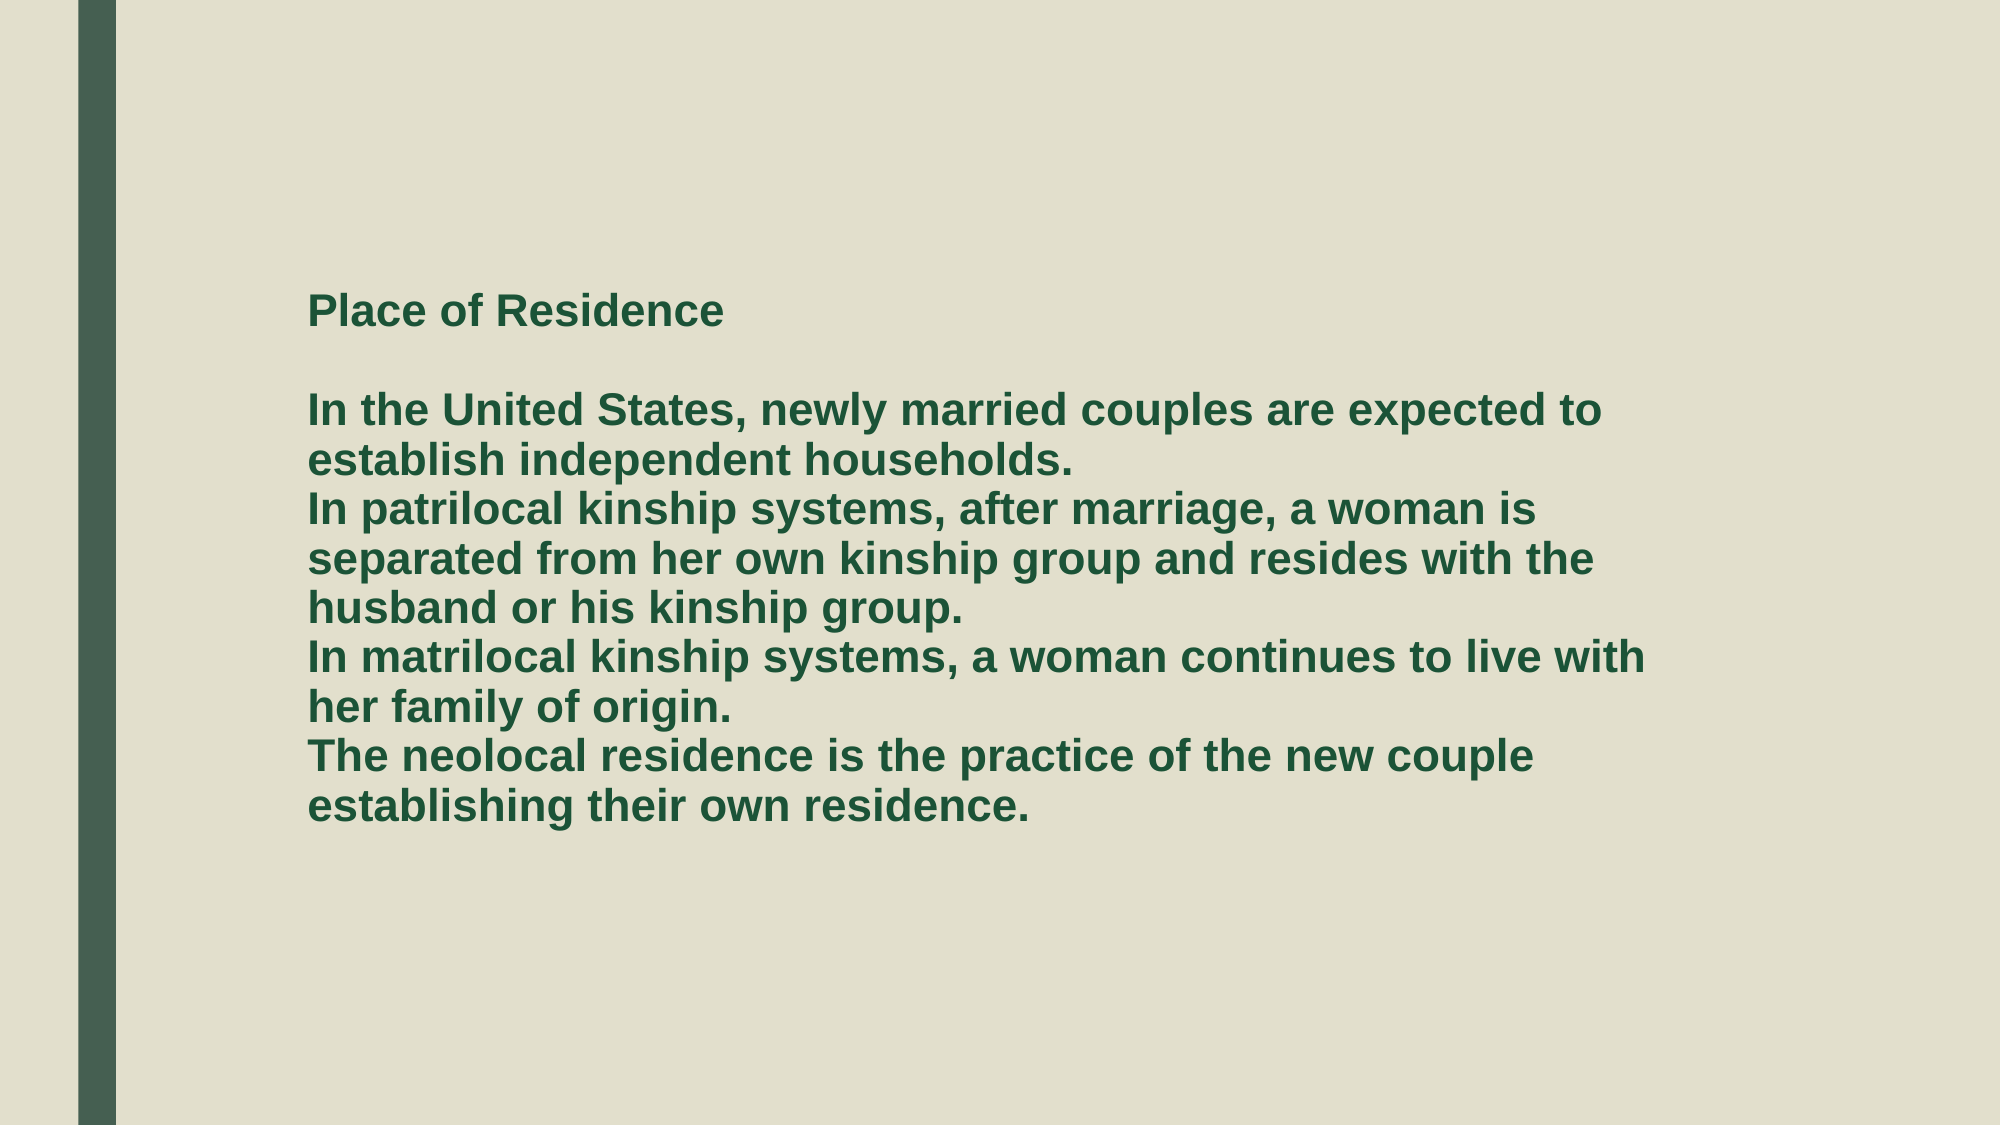

Place of Residence

In the United States, newly married couples are expected to establish independent households.
In patrilocal kinship systems, after marriage, a woman is separated from her own kinship group and resides with the husband or his kinship group.
In matrilocal kinship systems, a woman continues to live with her family of origin.
The neolocal residence is the practice of the new couple establishing their own residence.